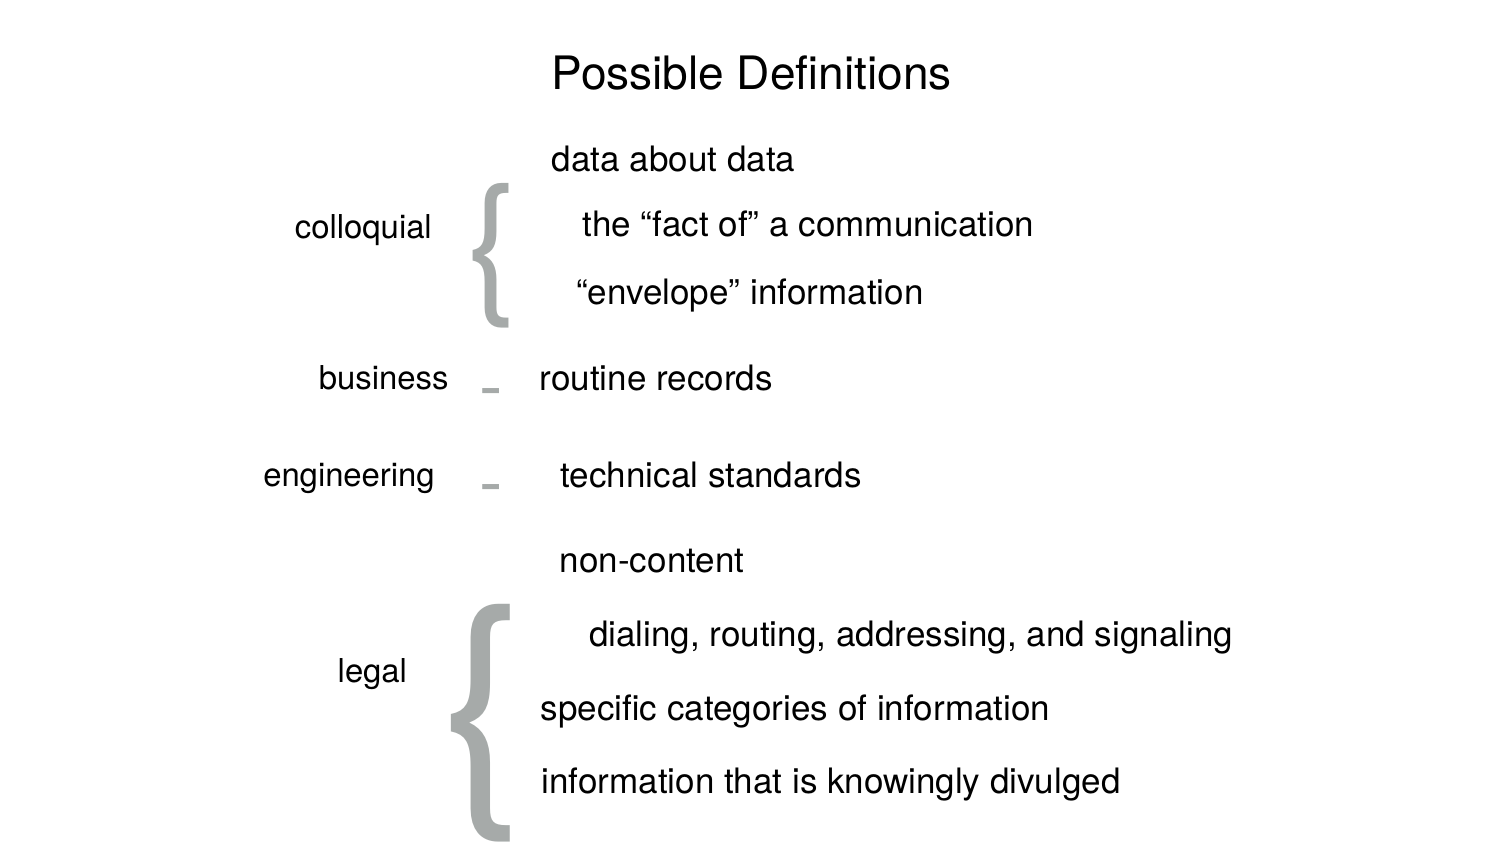

Possible Definitions
data about data
{
the “fact of” a communication
colloquial
“envelope” information
-
routine records
business
-
technical standards
engineering
{
non-content
dialing, routing, addressing, and signaling
legal
specific categories of information
information that is knowingly divulged